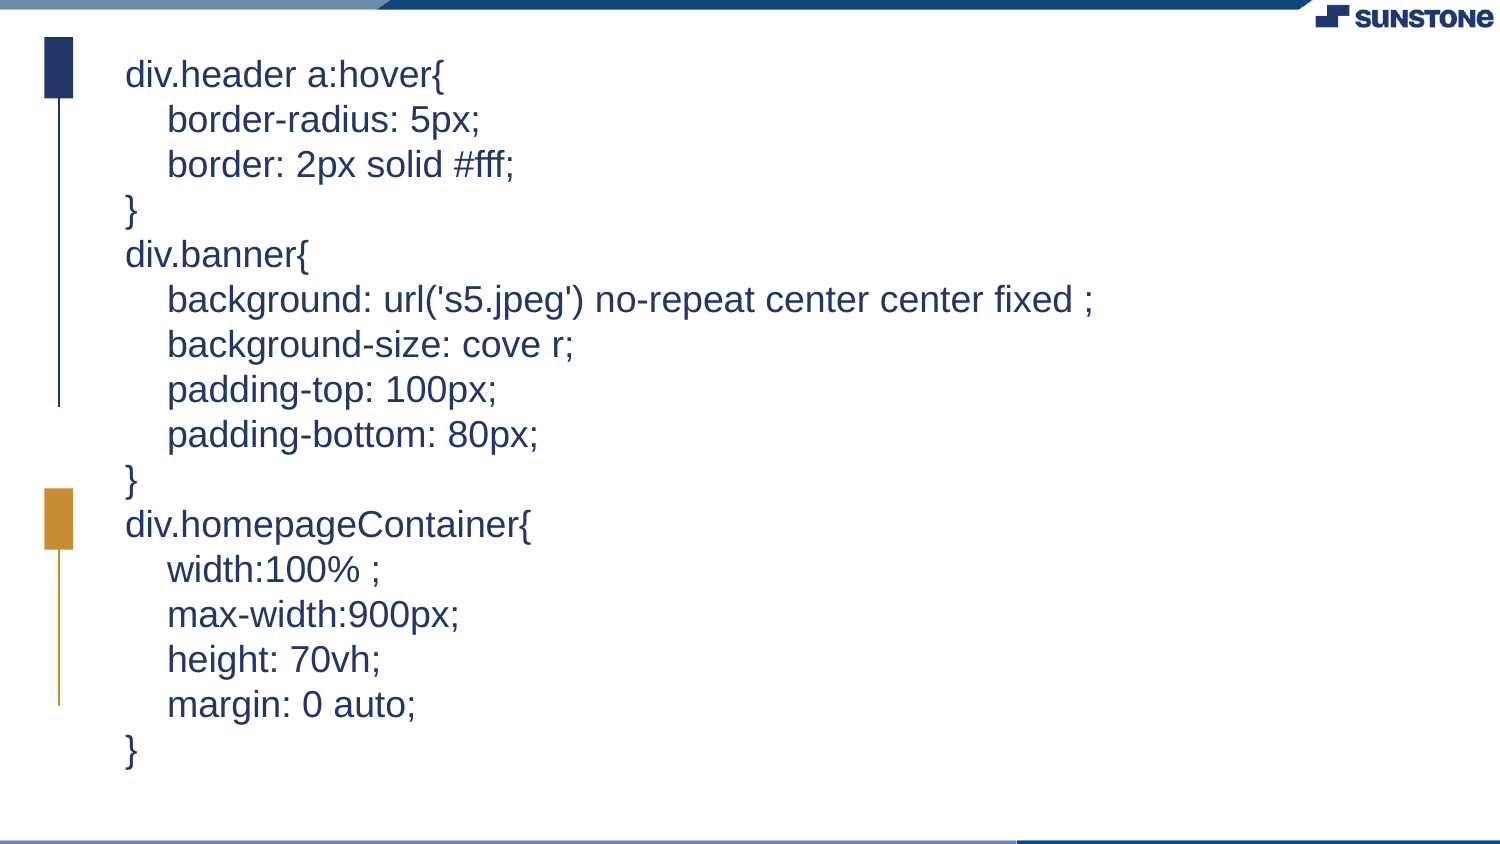

div.header a:hover{
    border-radius: 5px;
    border: 2px solid #fff;
}
div.banner{
    background: url('s5.jpeg') no-repeat center center fixed ;
    background-size: cove r;
    padding-top: 100px;
    padding-bottom: 80px;
}
div.homepageContainer{
    width:100% ;
    max-width:900px;
    height: 70vh;
    margin: 0 auto;
}